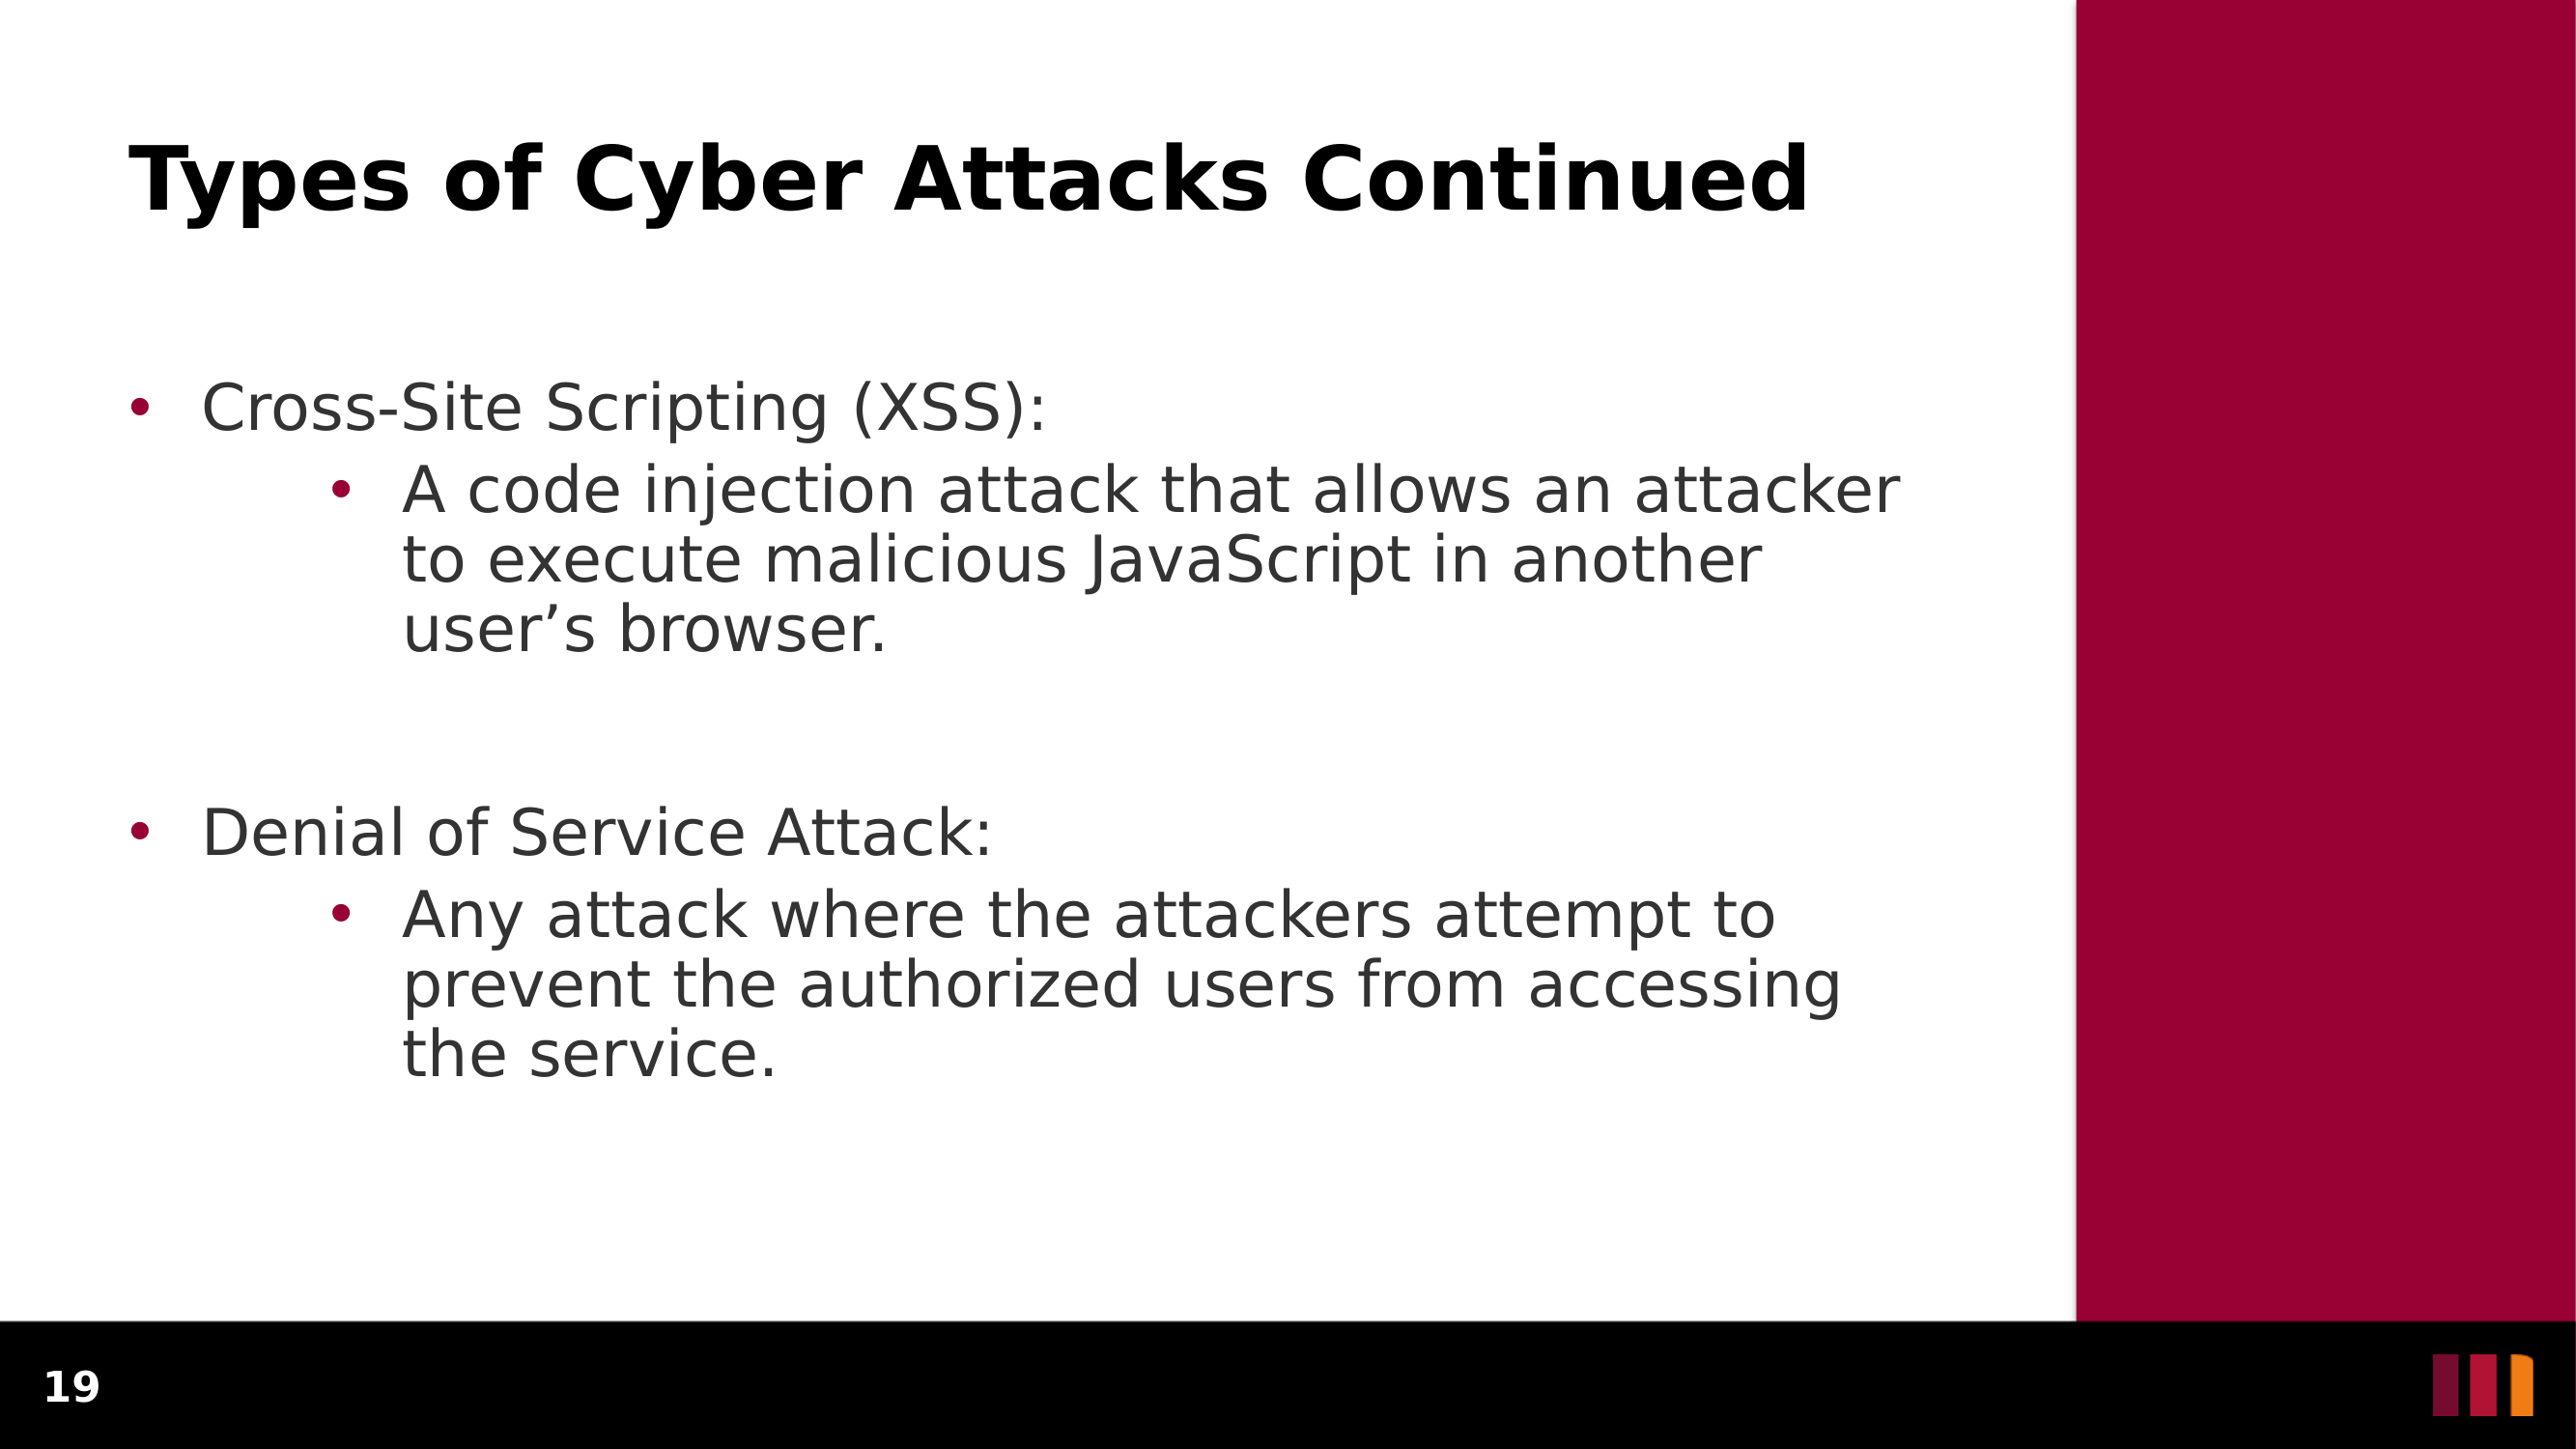

# Types of Cyber Attacks Continued
Cross-Site Scripting (XSS):
A code injection attack that allows an attacker to execute malicious JavaScript in another user’s browser.

Denial of Service Attack:
Any attack where the attackers attempt to prevent the authorized users from accessing the service.

19